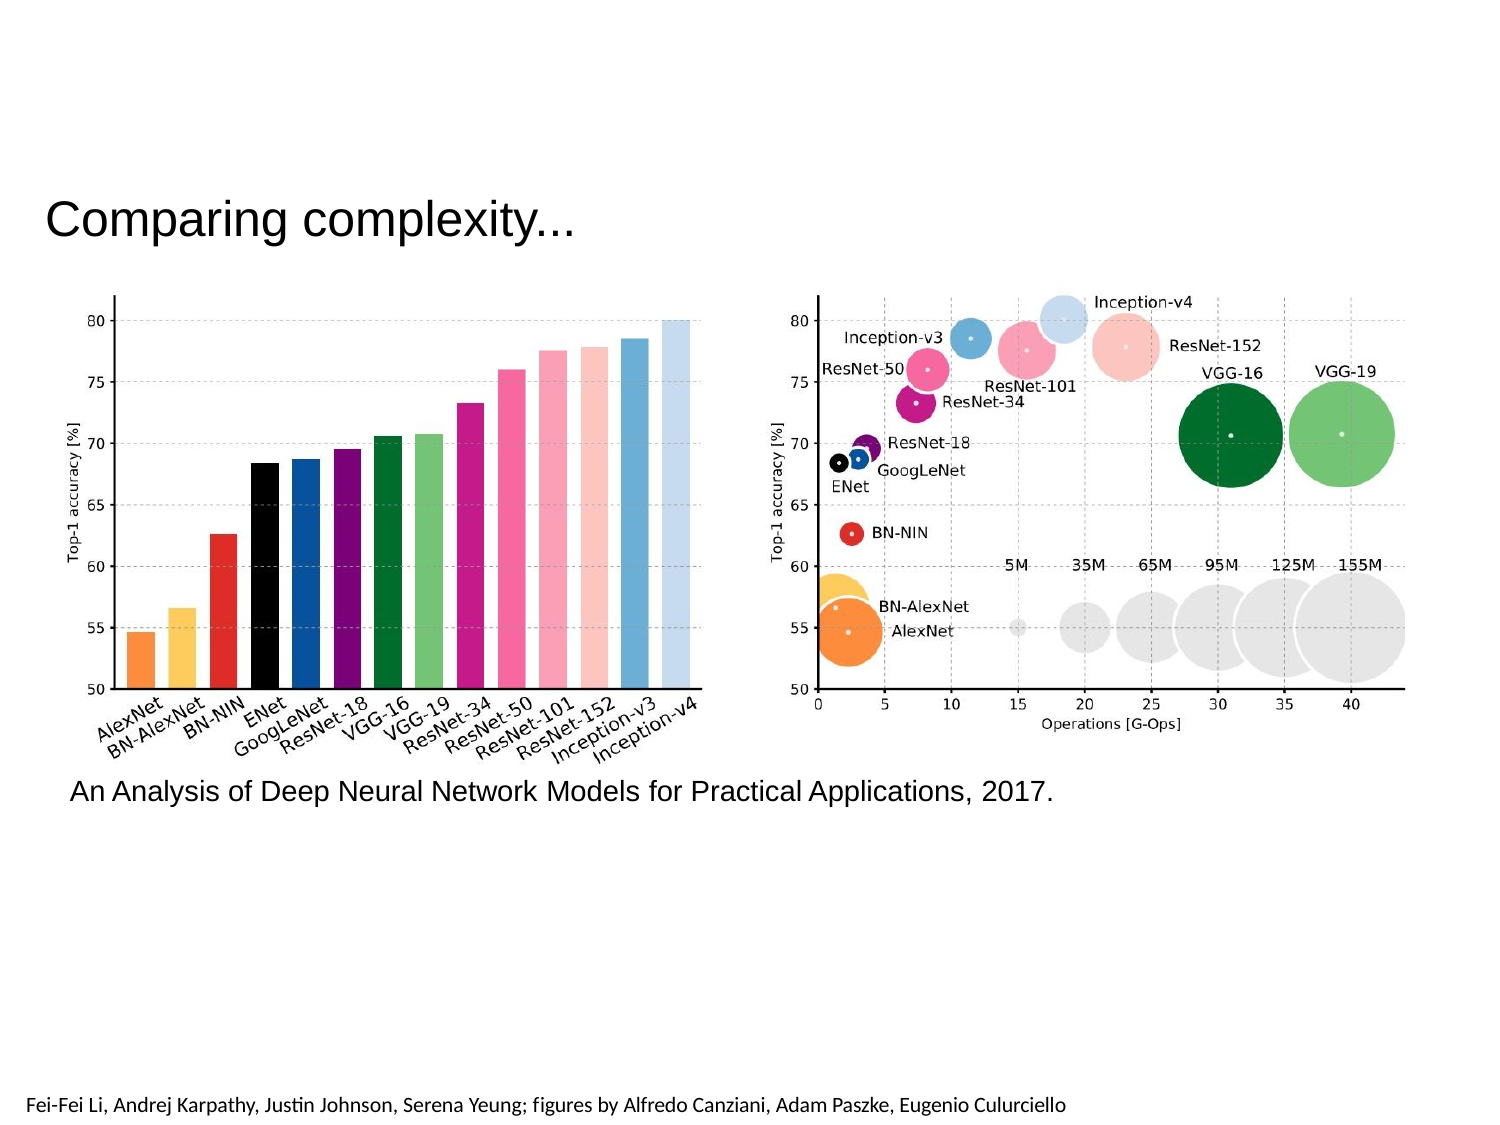

# Comparing complexity...

An Analysis of Deep Neural Network Models for Practical Applications, 2017.
Fei-Fei Li & Justin Johnson & Serena Yeung	Lecture 9 -	May 1, 2018
Fei-Fei Li, Andrej Karpathy, Justin Johnson, Serena Yeung; figures by Alfredo Canziani, Adam Paszke, Eugenio Culurciello
Fei-Fei Li & Justin Johnson & Serena Yeung
May 1, 2018
Lecture 9 - 122